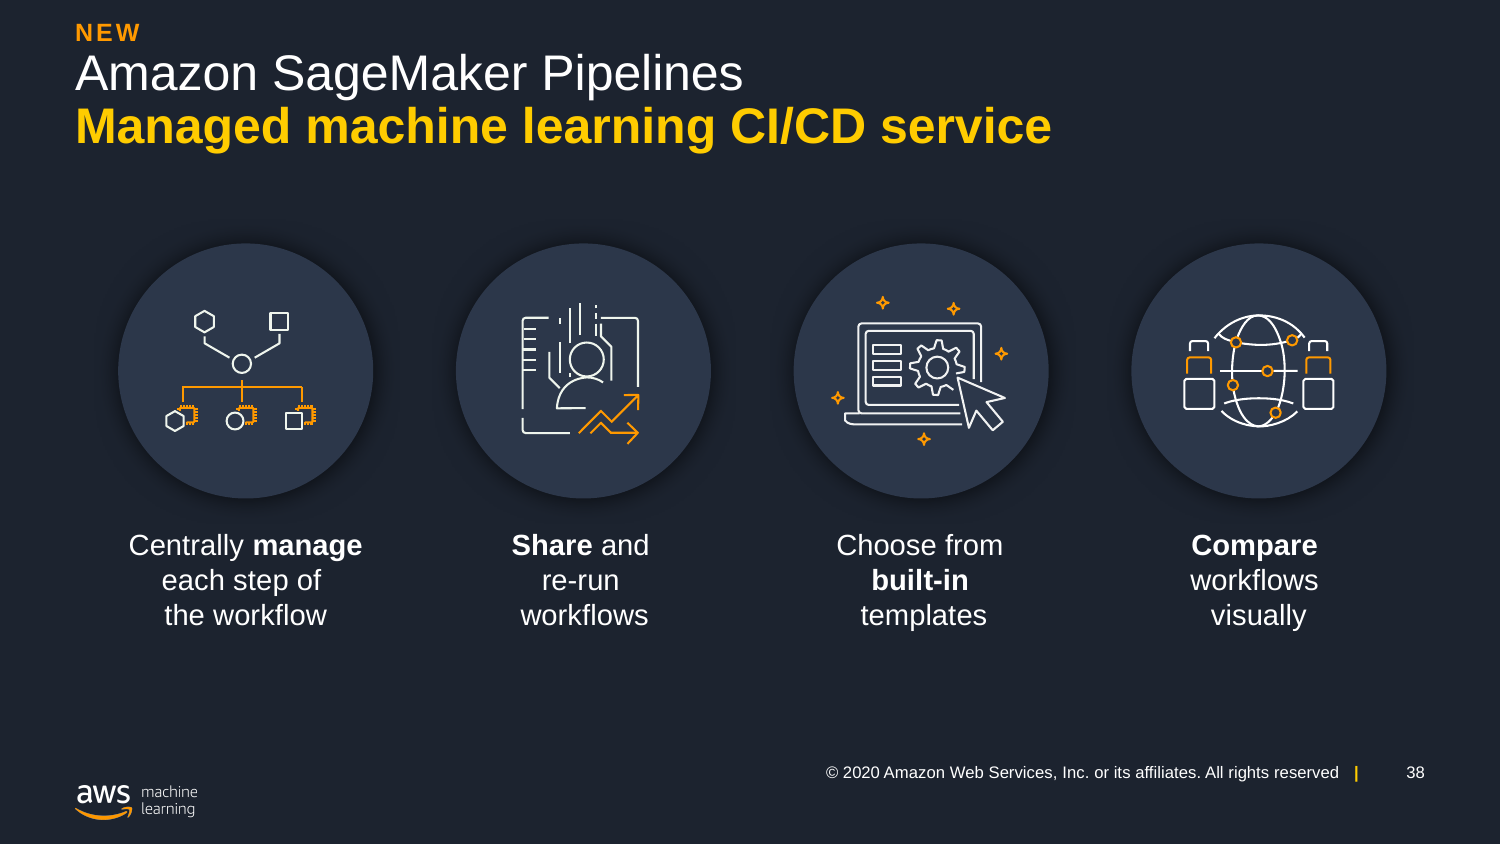

NEW
# Amazon SageMaker Pipelines Managed machine learning CI/CD service

Centrally manage each step of
the workflow
Share and
re-run
workflows
Choose from
built-in
templates
Compare
workflows
visually